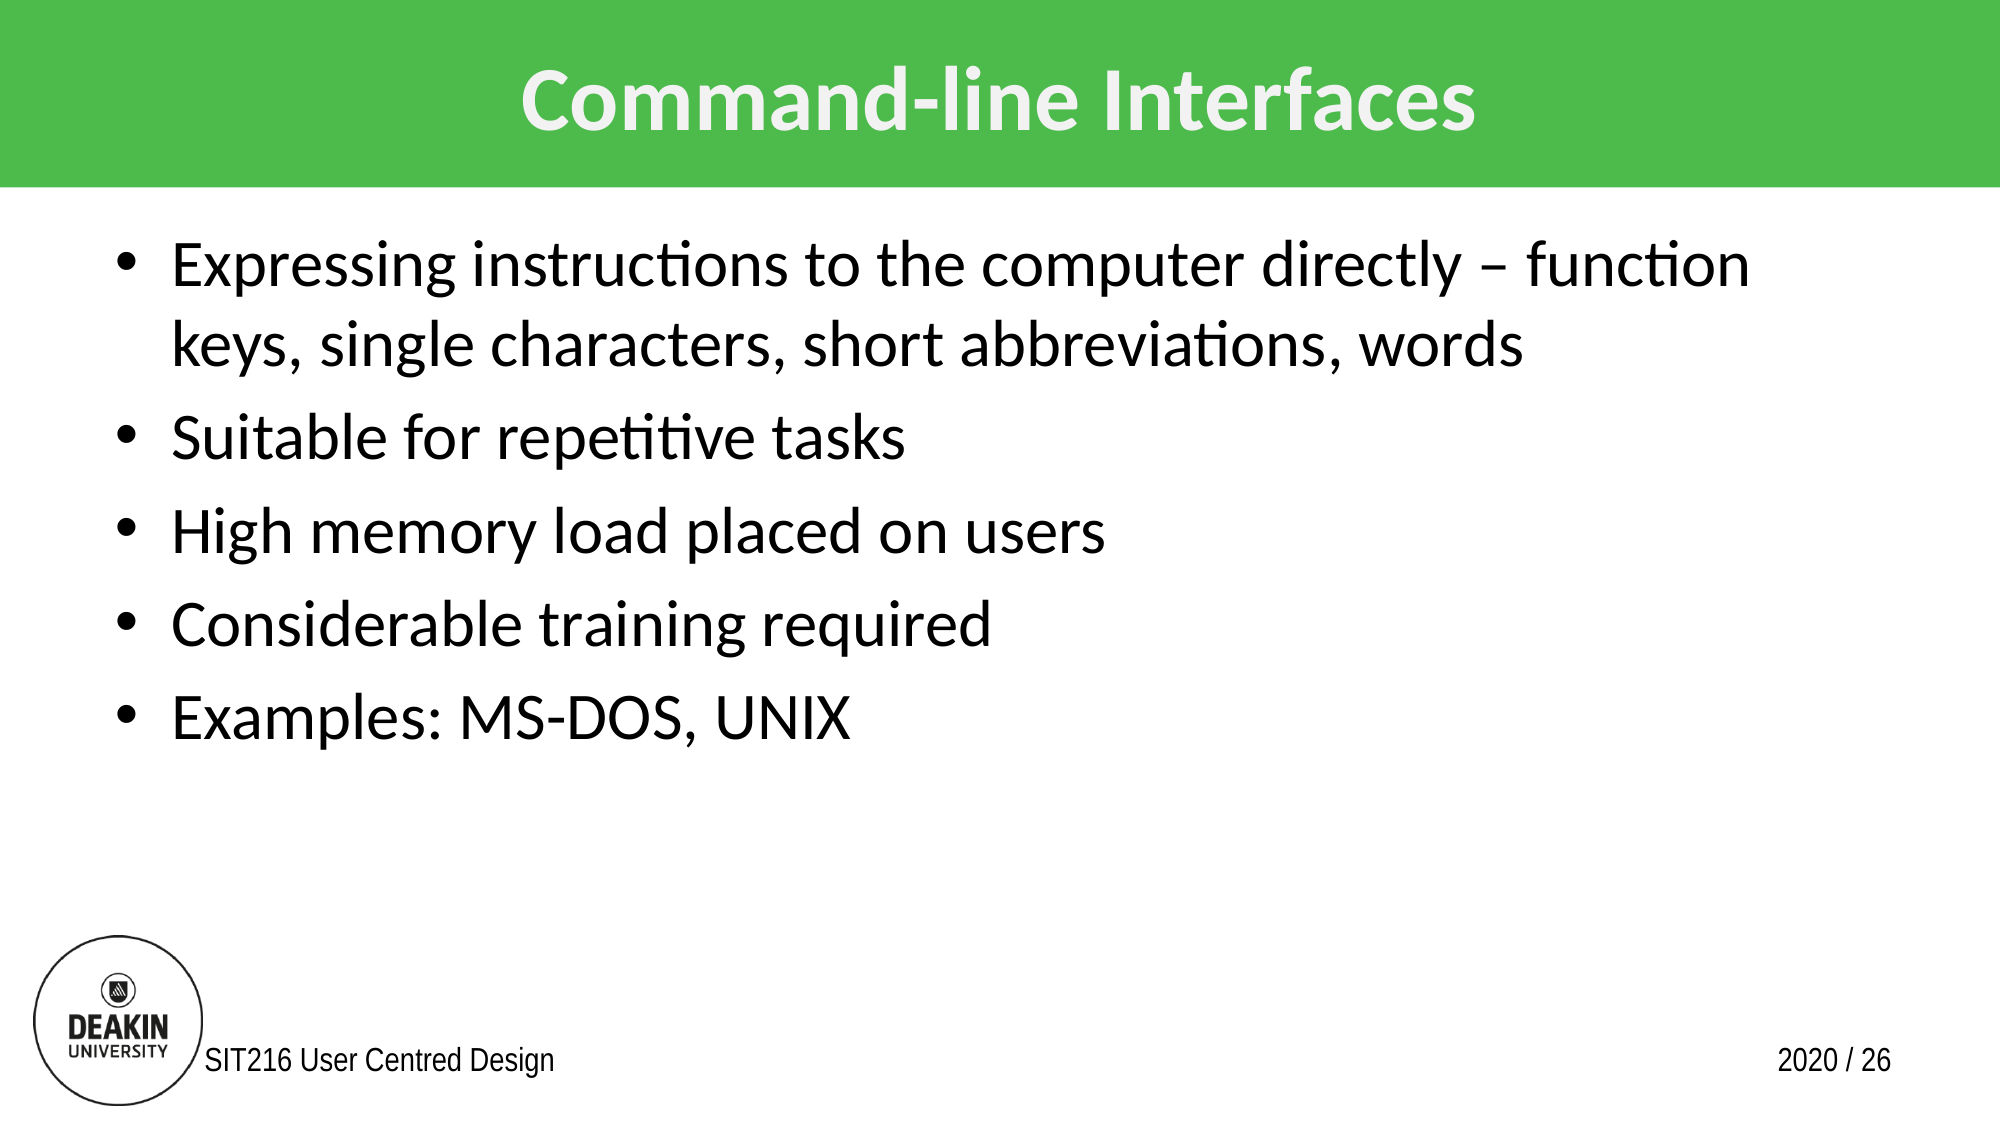

# Command-line Interfaces
Expressing instructions to the computer directly – function keys, single characters, short abbreviations, words
Suitable for repetitive tasks
High memory load placed on users
Considerable training required
Examples: MS-DOS, UNIX